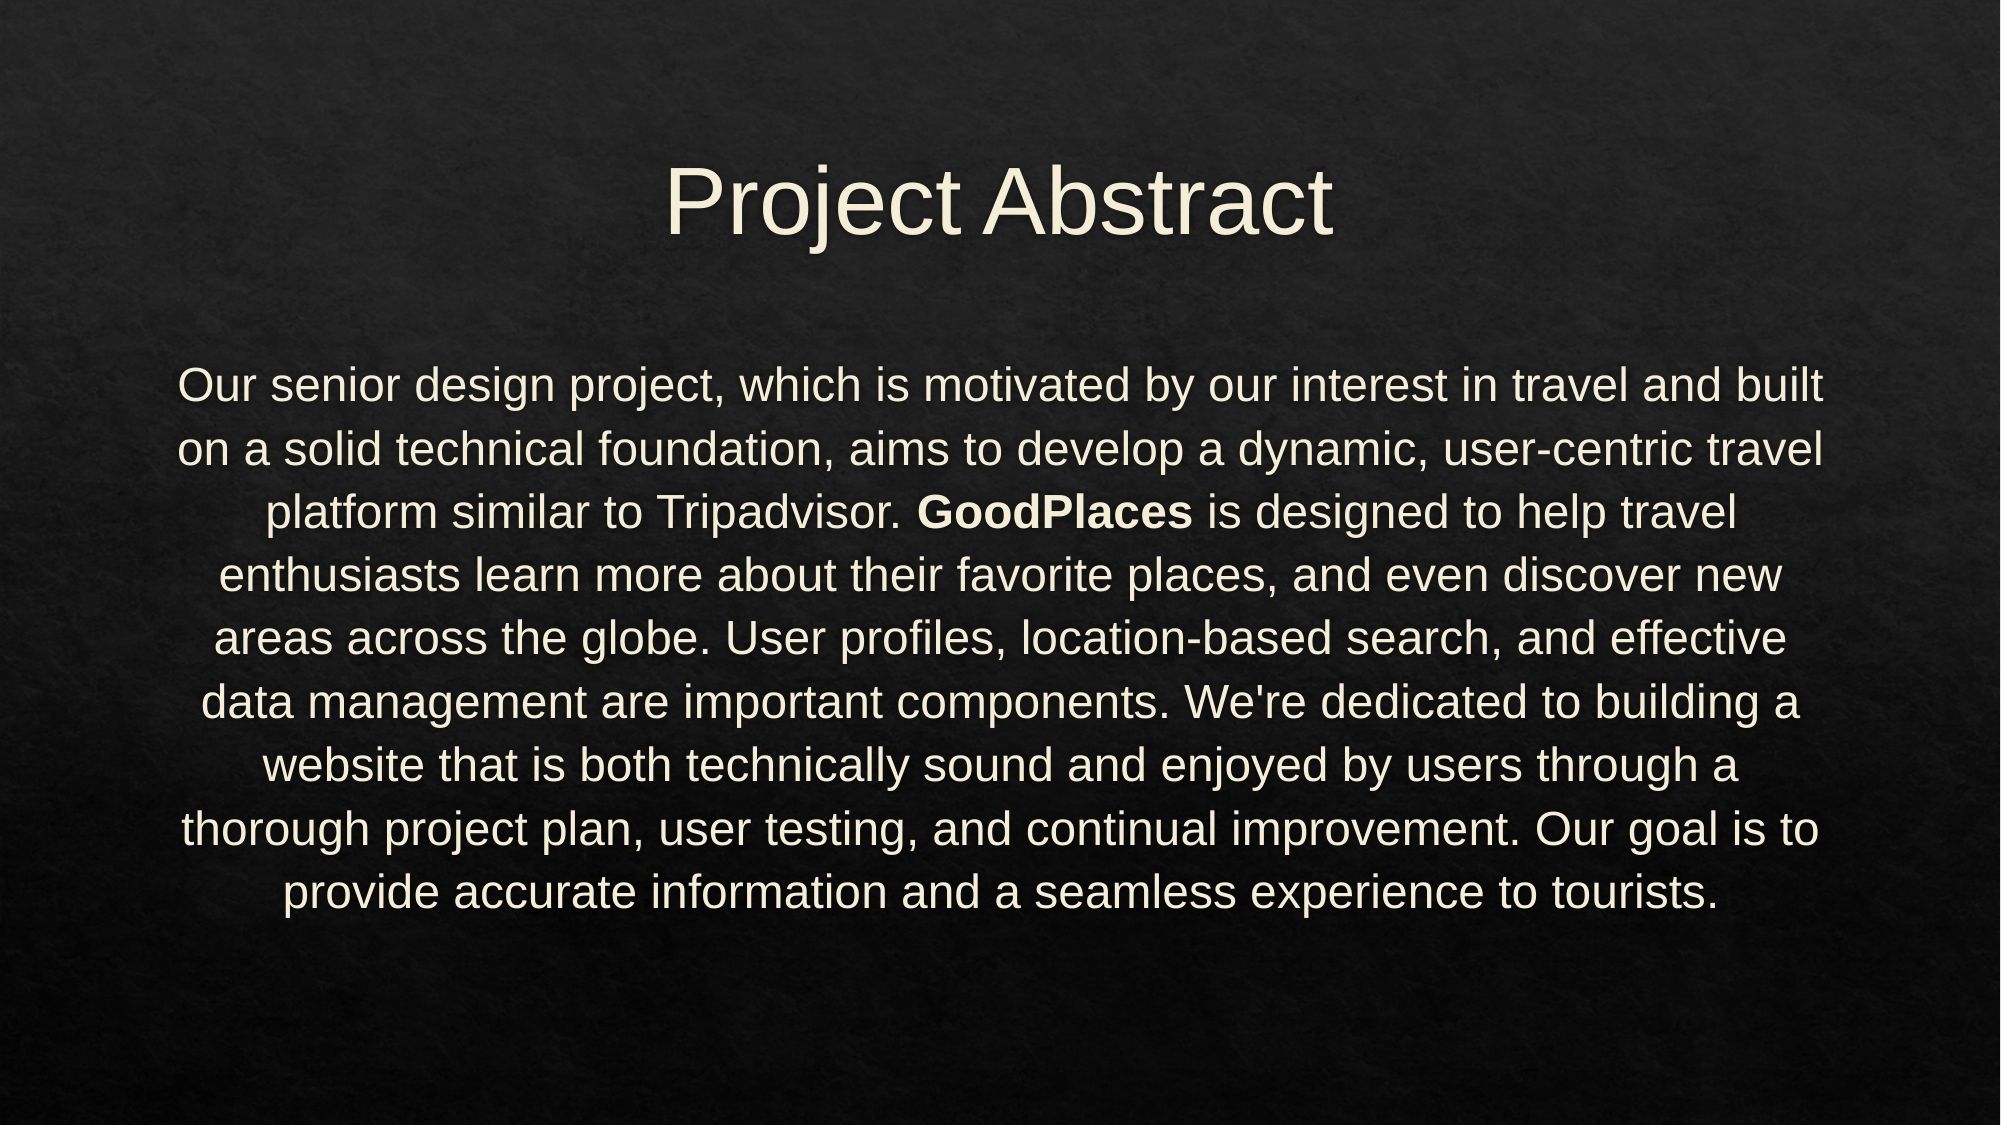

# Project Abstract
Our senior design project, which is motivated by our interest in travel and built on a solid technical foundation, aims to develop a dynamic, user-centric travel platform similar to Tripadvisor. GoodPlaces is designed to help travel enthusiasts learn more about their favorite places, and even discover new areas across the globe. User profiles, location-based search, and effective data management are important components. We're dedicated to building a website that is both technically sound and enjoyed by users through a thorough project plan, user testing, and continual improvement. Our goal is to provide accurate information and a seamless experience to tourists.